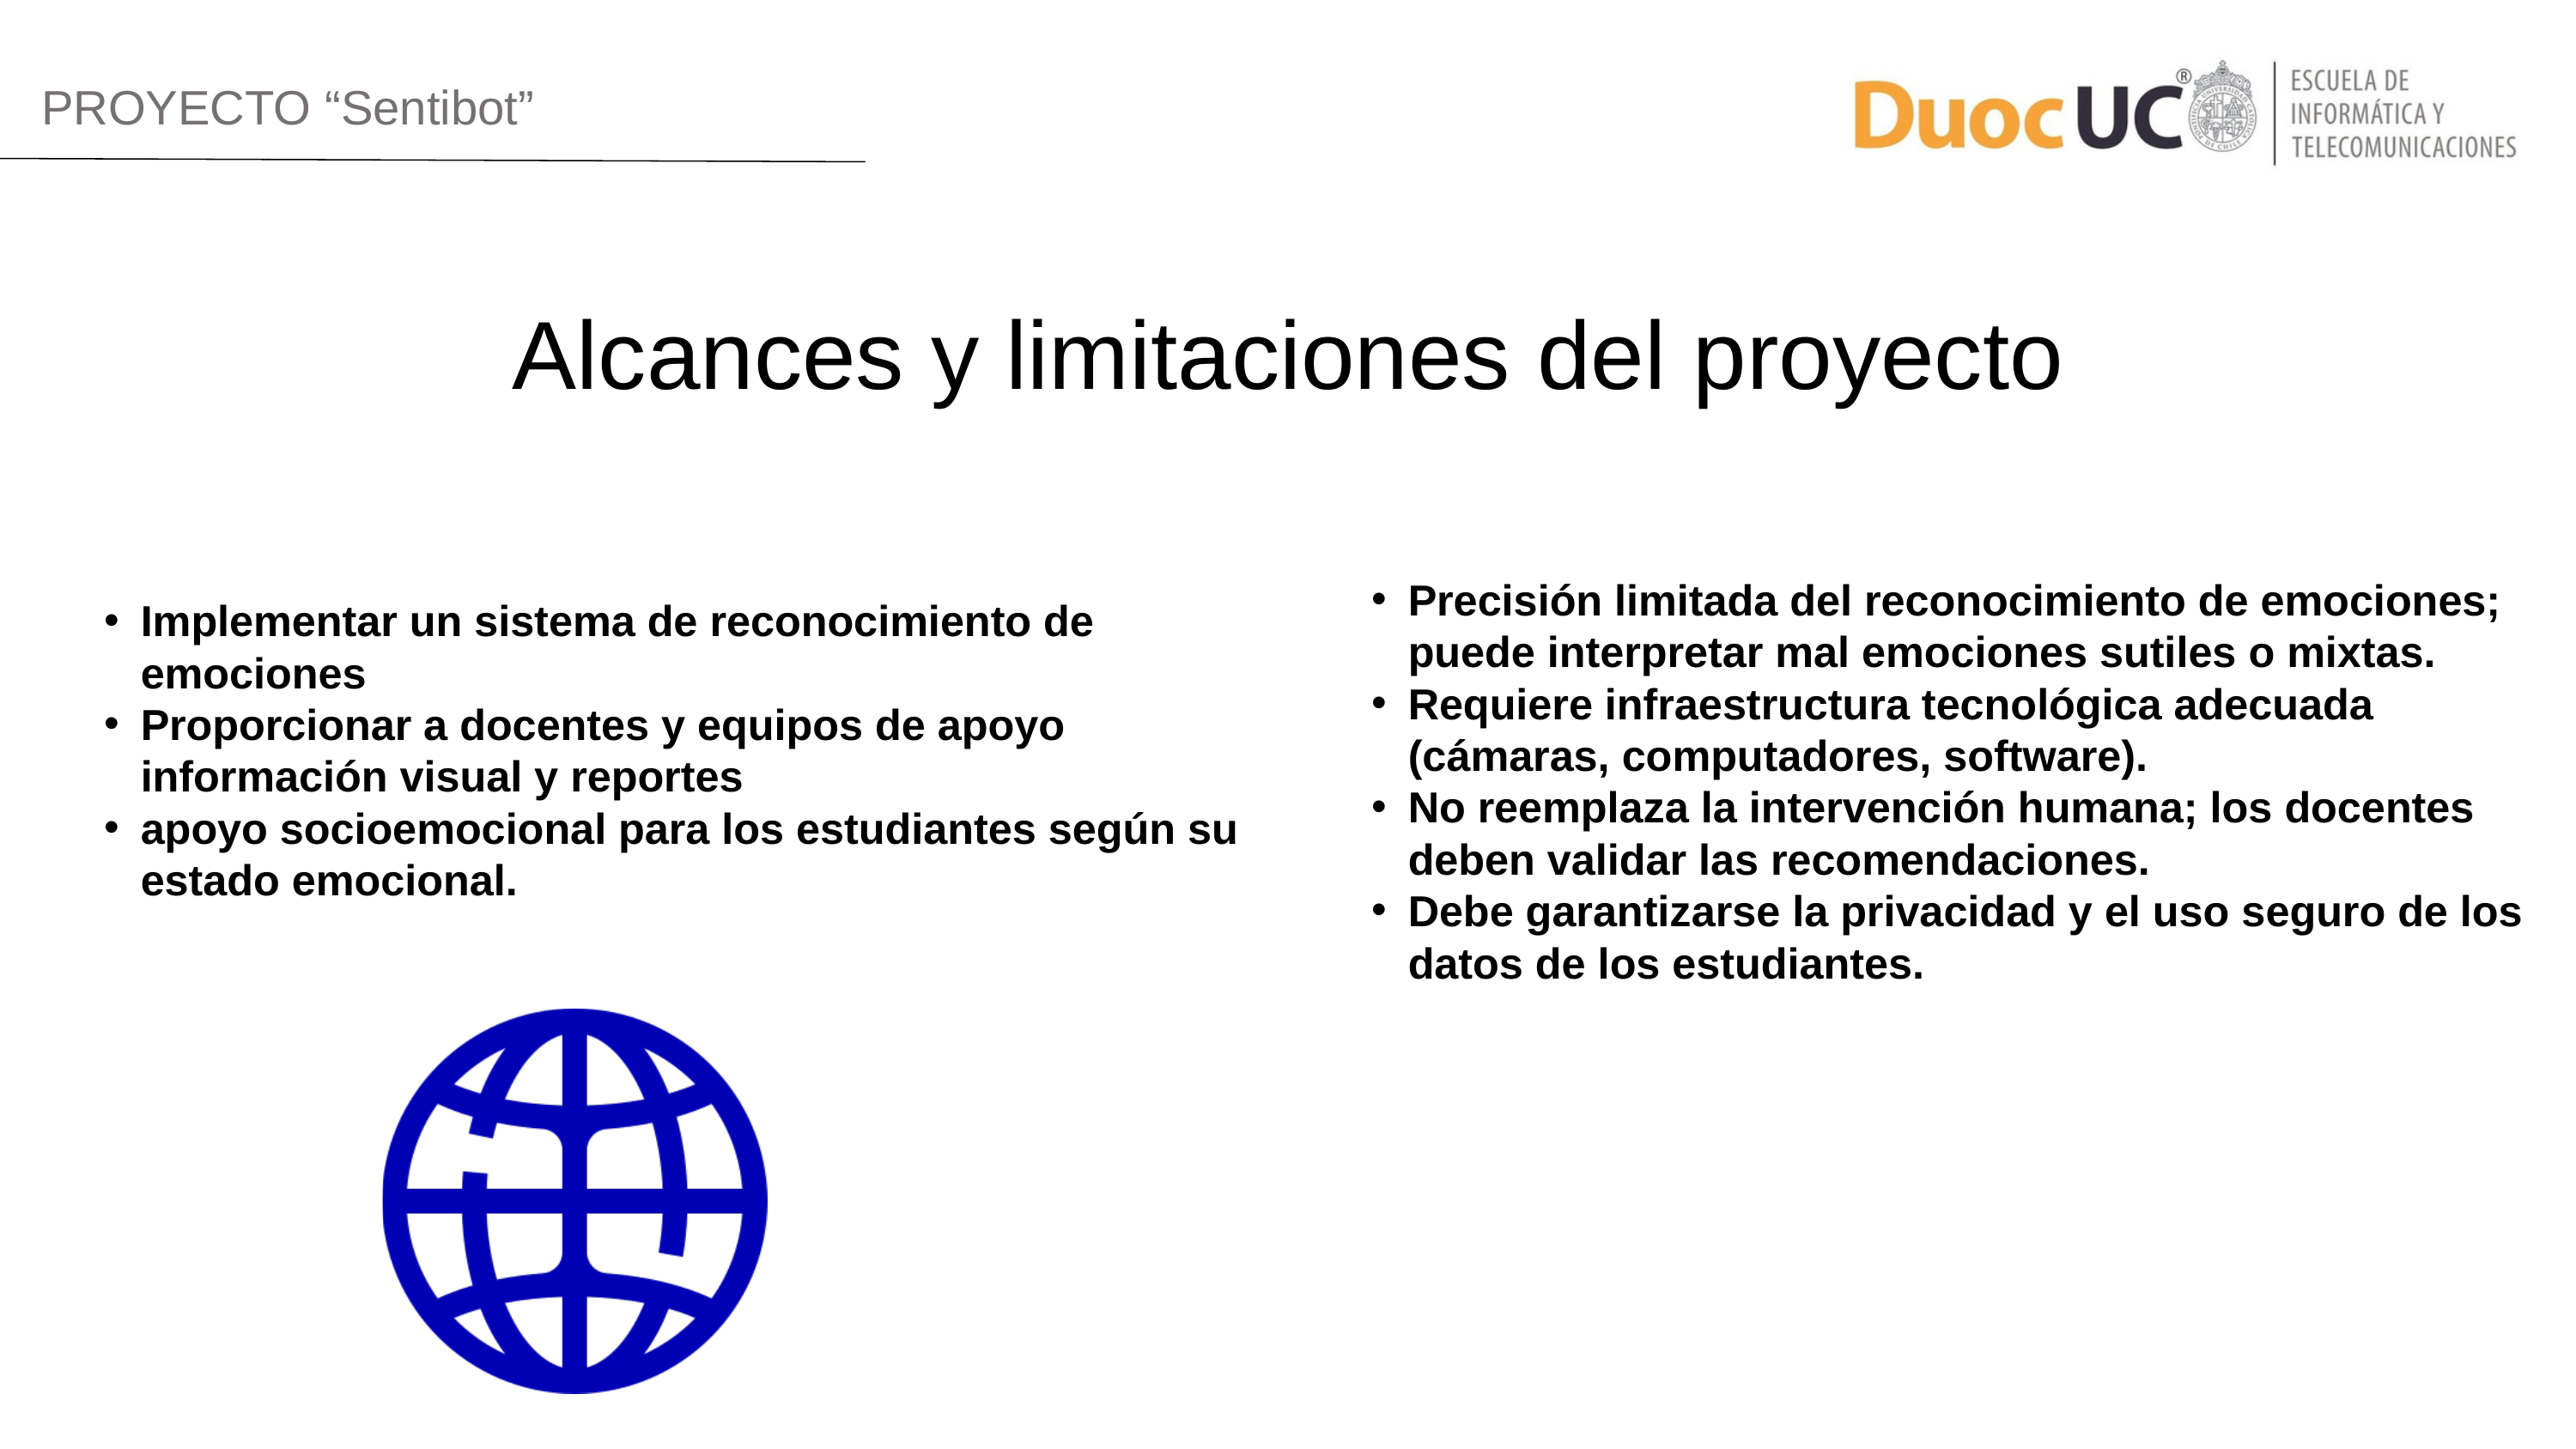

PROYECTO “Sentibot”

Alcances y limitaciones del proyecto
Precisión limitada del reconocimiento de emociones; puede interpretar mal emociones sutiles o mixtas.
Requiere infraestructura tecnológica adecuada (cámaras, computadores, software).
No reemplaza la intervención humana; los docentes deben validar las recomendaciones.
Debe garantizarse la privacidad y el uso seguro de los datos de los estudiantes.

Implementar un sistema de reconocimiento de emociones
Proporcionar a docentes y equipos de apoyo información visual y reportes
apoyo socioemocional para los estudiantes según su estado emocional.